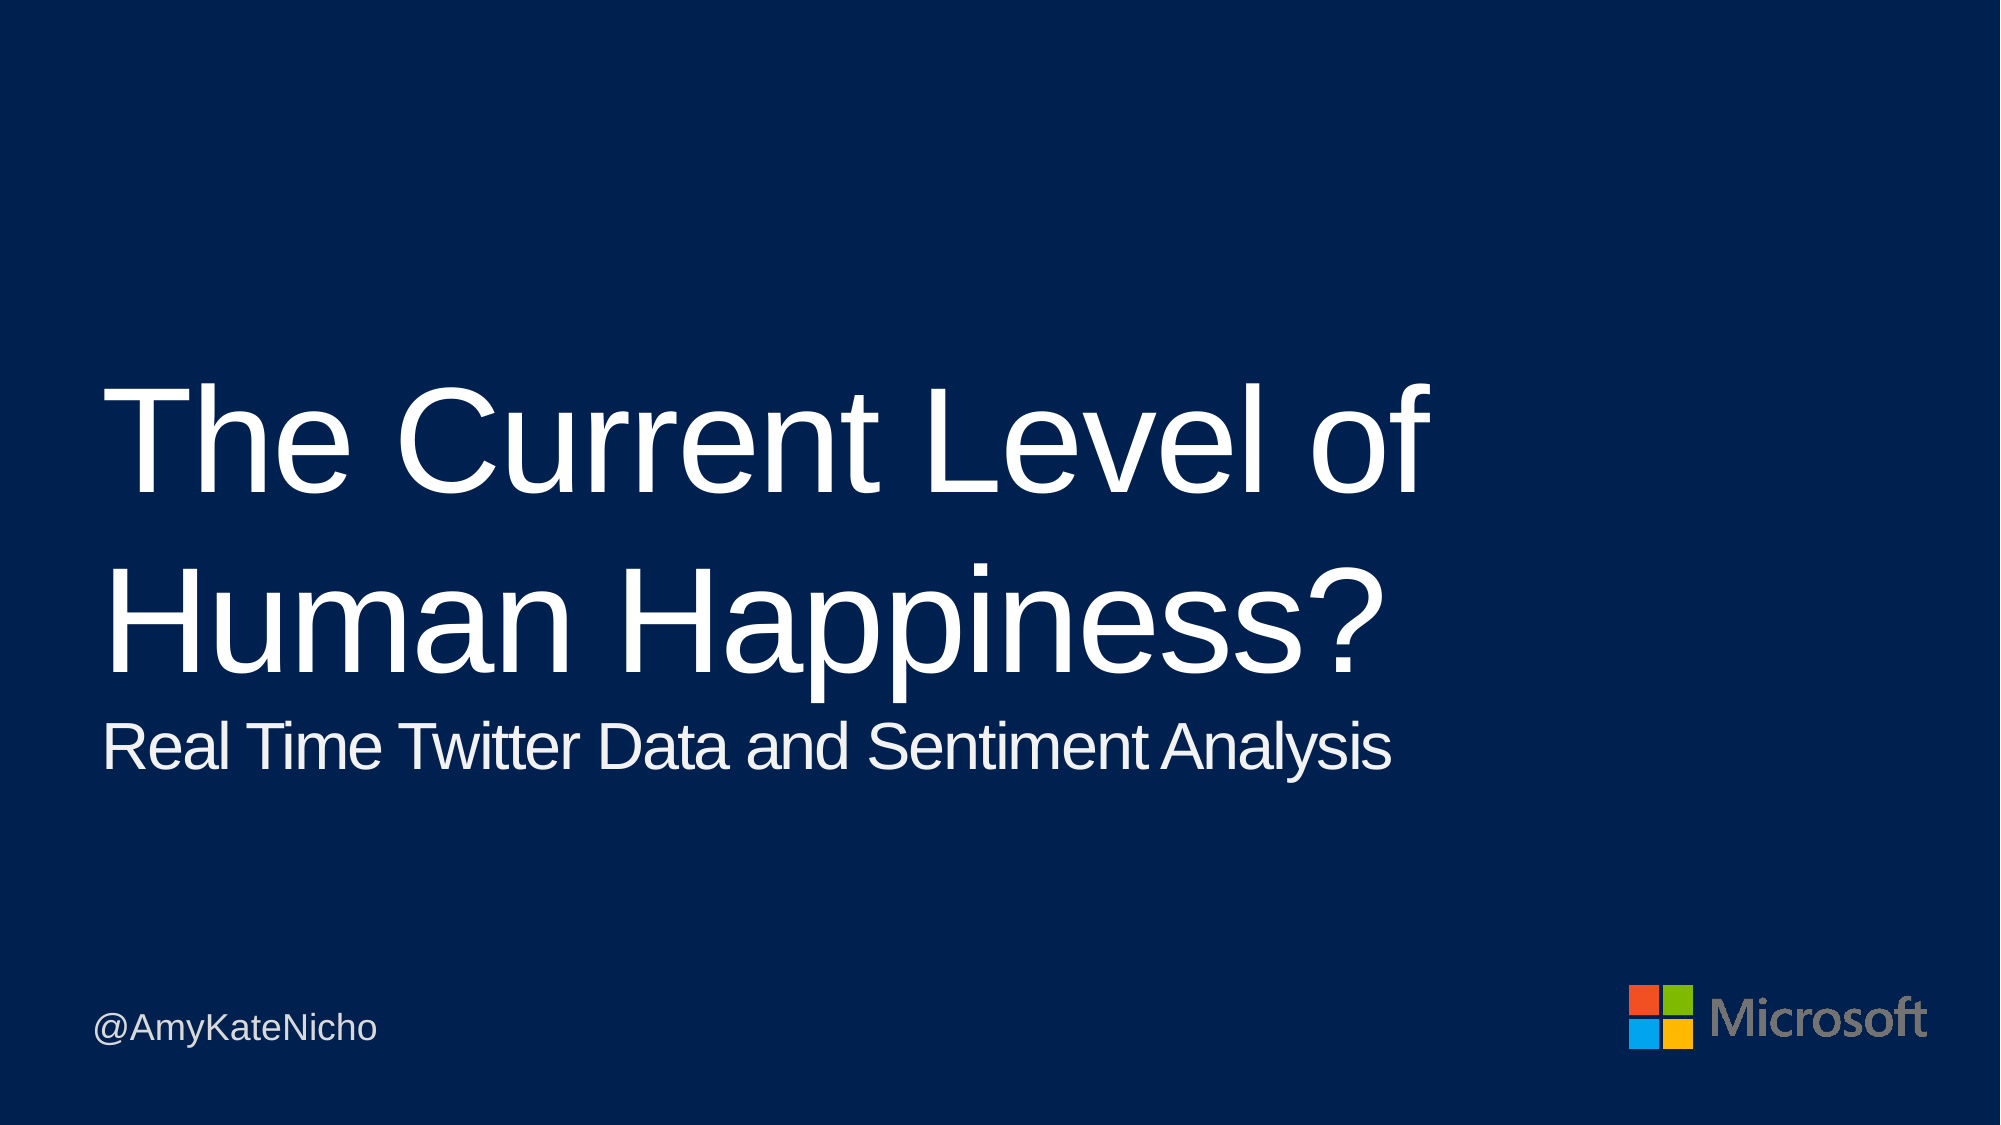

# The Current Level of Human Happiness? Real Time Twitter Data and Sentiment Analysis
@AmyKateNicho